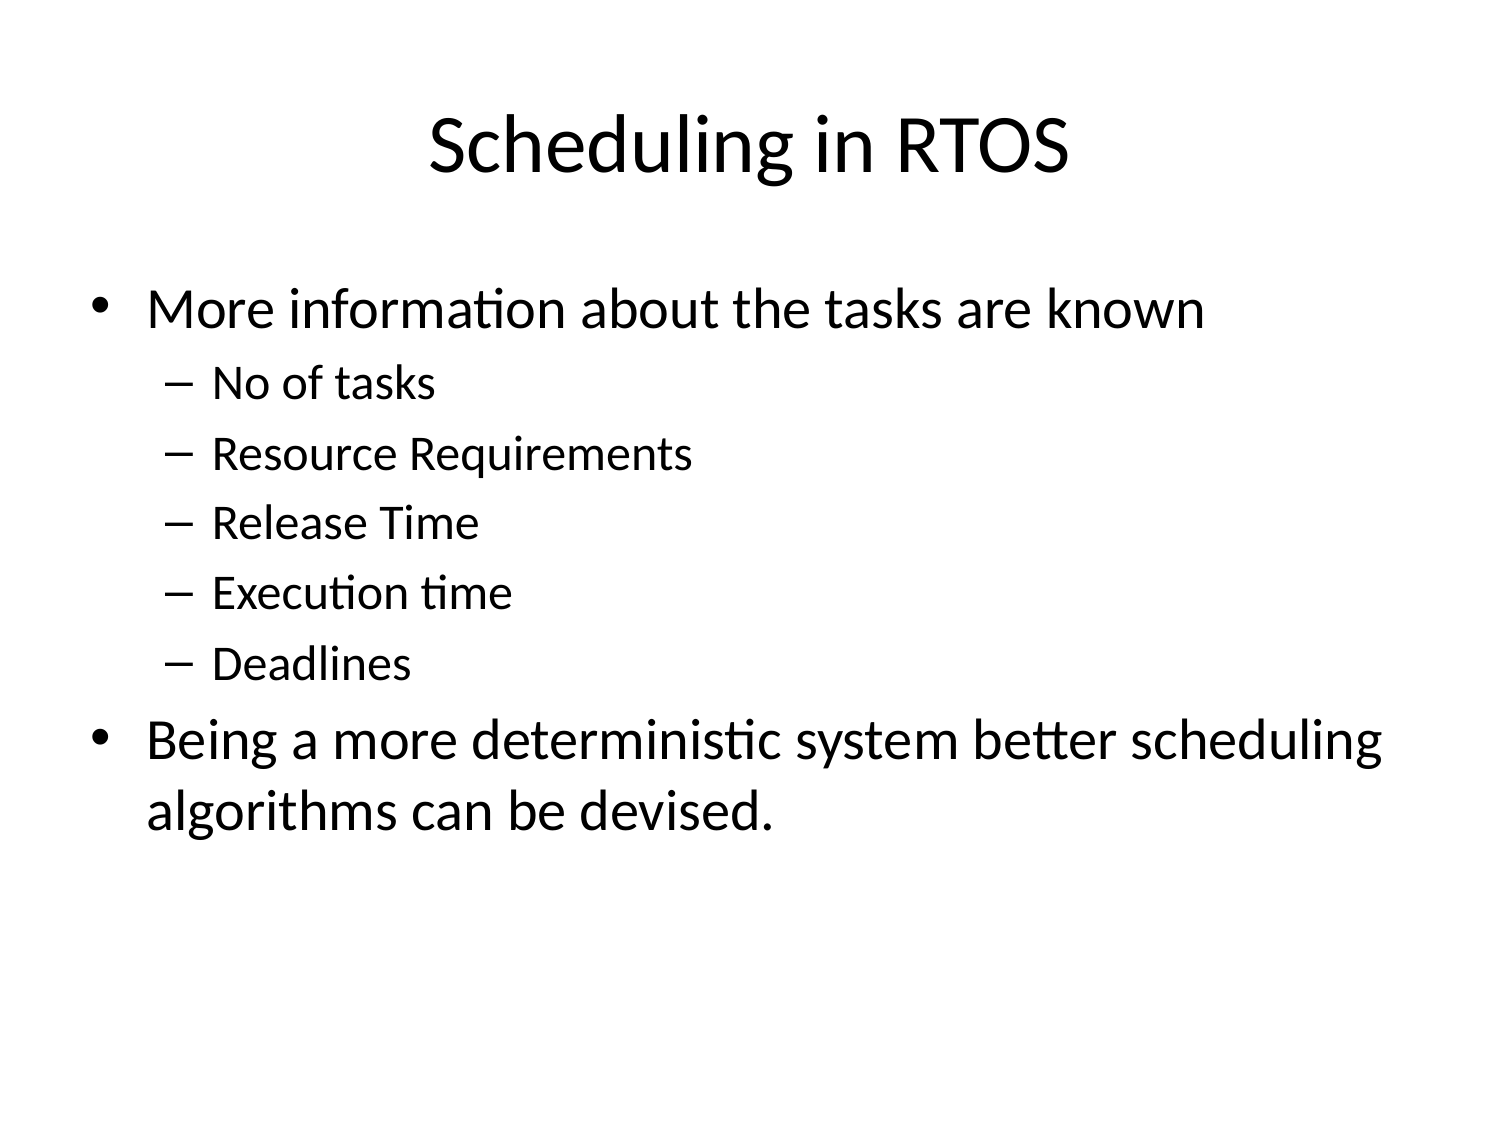

# Scheduling in RTOS
More information about the tasks are known
No of tasks
Resource Requirements
Release Time
Execution time
Deadlines
Being a more deterministic system better scheduling algorithms can be devised.